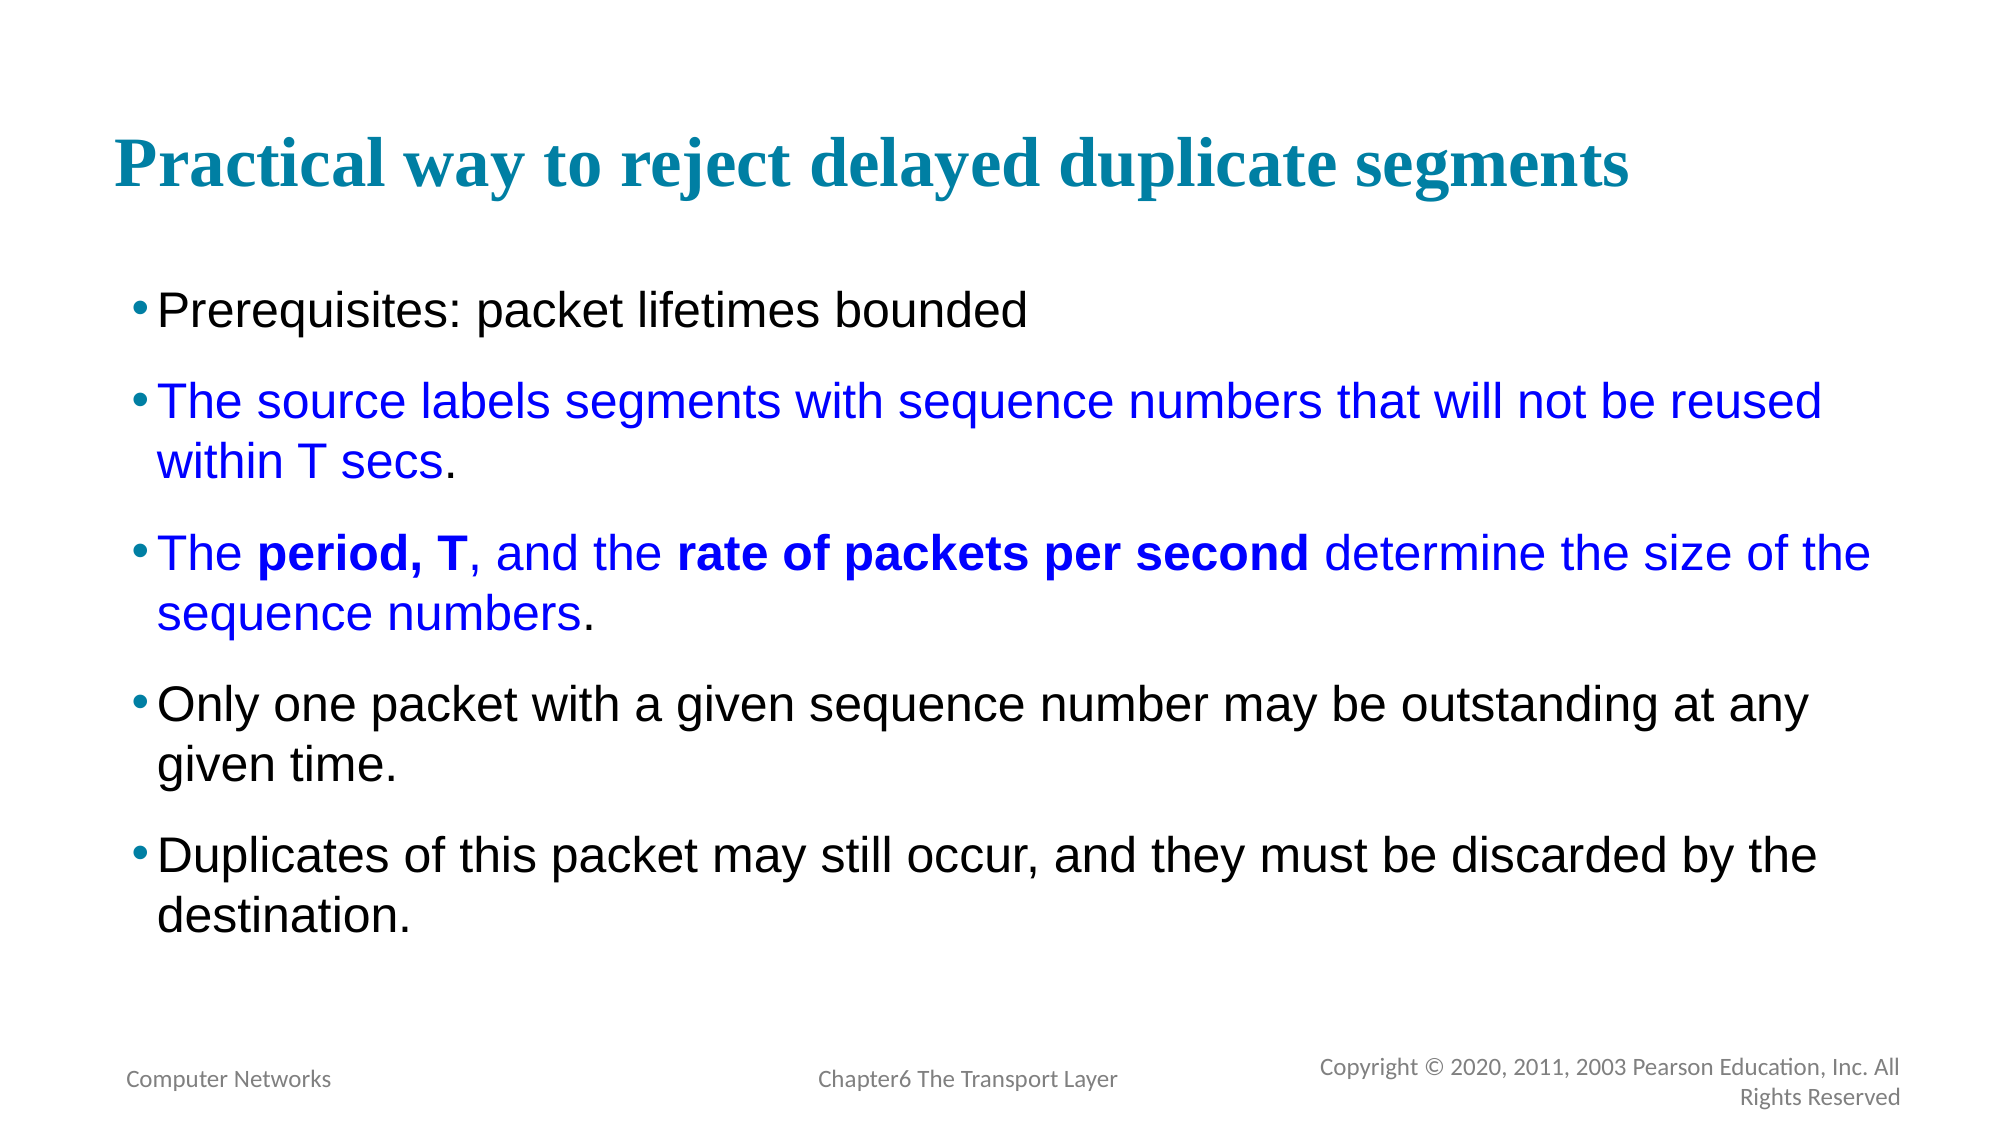

# Practical way to reject delayed duplicate segments
Prerequisites: packet lifetimes bounded
The source labels segments with sequence numbers that will not be reused within T secs.
The period, T, and the rate of packets per second determine the size of the sequence numbers.
Only one packet with a given sequence number may be outstanding at any given time.
Duplicates of this packet may still occur, and they must be discarded by the destination.